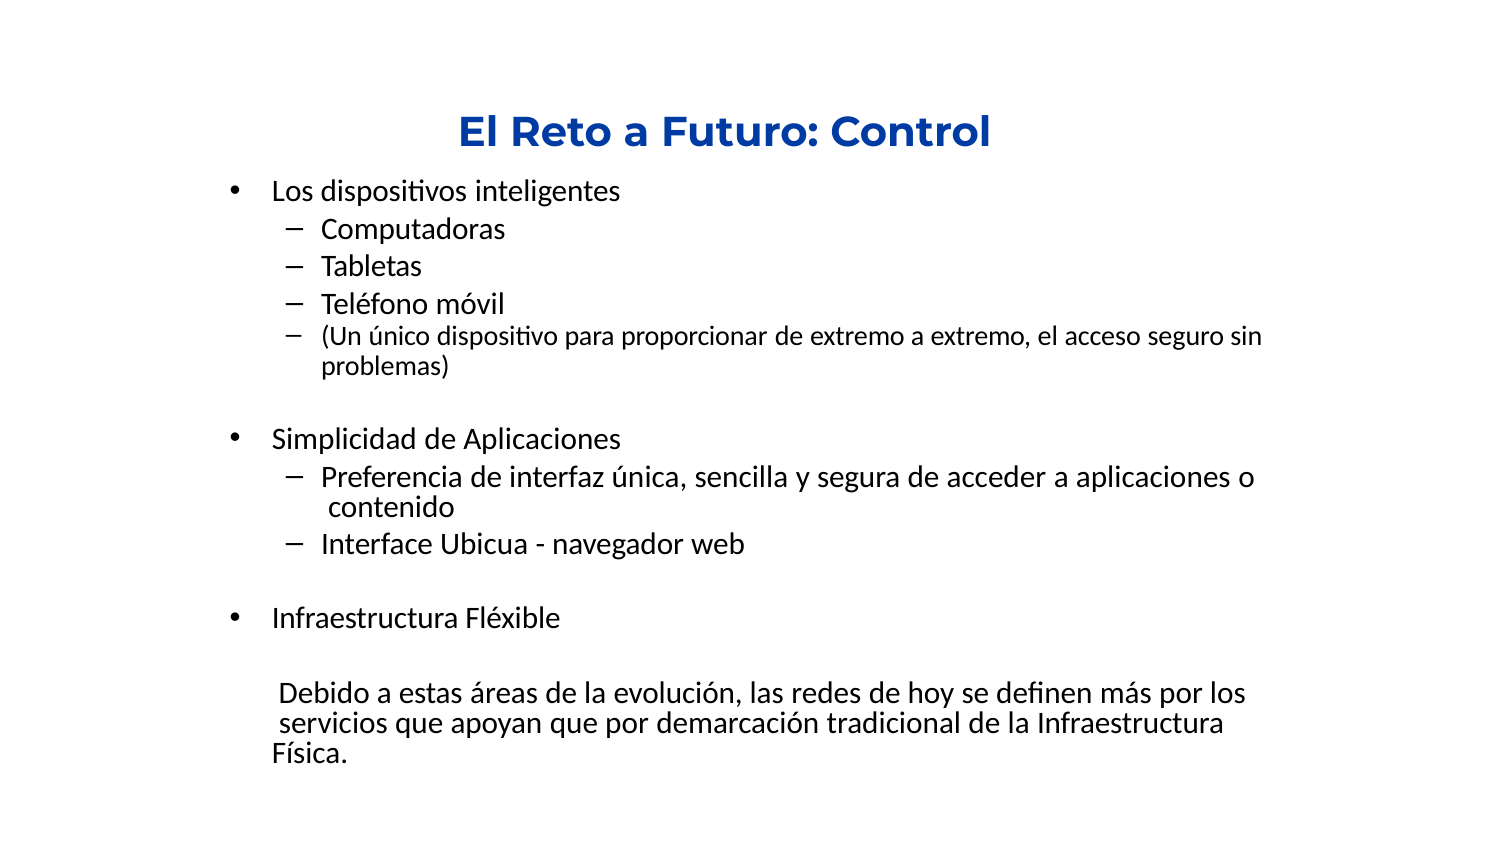

# El Reto a Futuro: Control
Los dispositivos inteligentes
Computadoras
Tabletas
Teléfono móvil
(Un único dispositivo para proporcionar de extremo a extremo, el acceso seguro sin
problemas)

Simplicidad de Aplicaciones
Preferencia de interfaz única, sencilla y segura de acceder a aplicaciones o  contenido
Interface Ubicua - navegador web

Infraestructura Fléxible

Debido a estas áreas de la evolución, las redes de hoy se definen más por los  servicios que apoyan que por demarcación tradicional de la Infraestructura  Física.